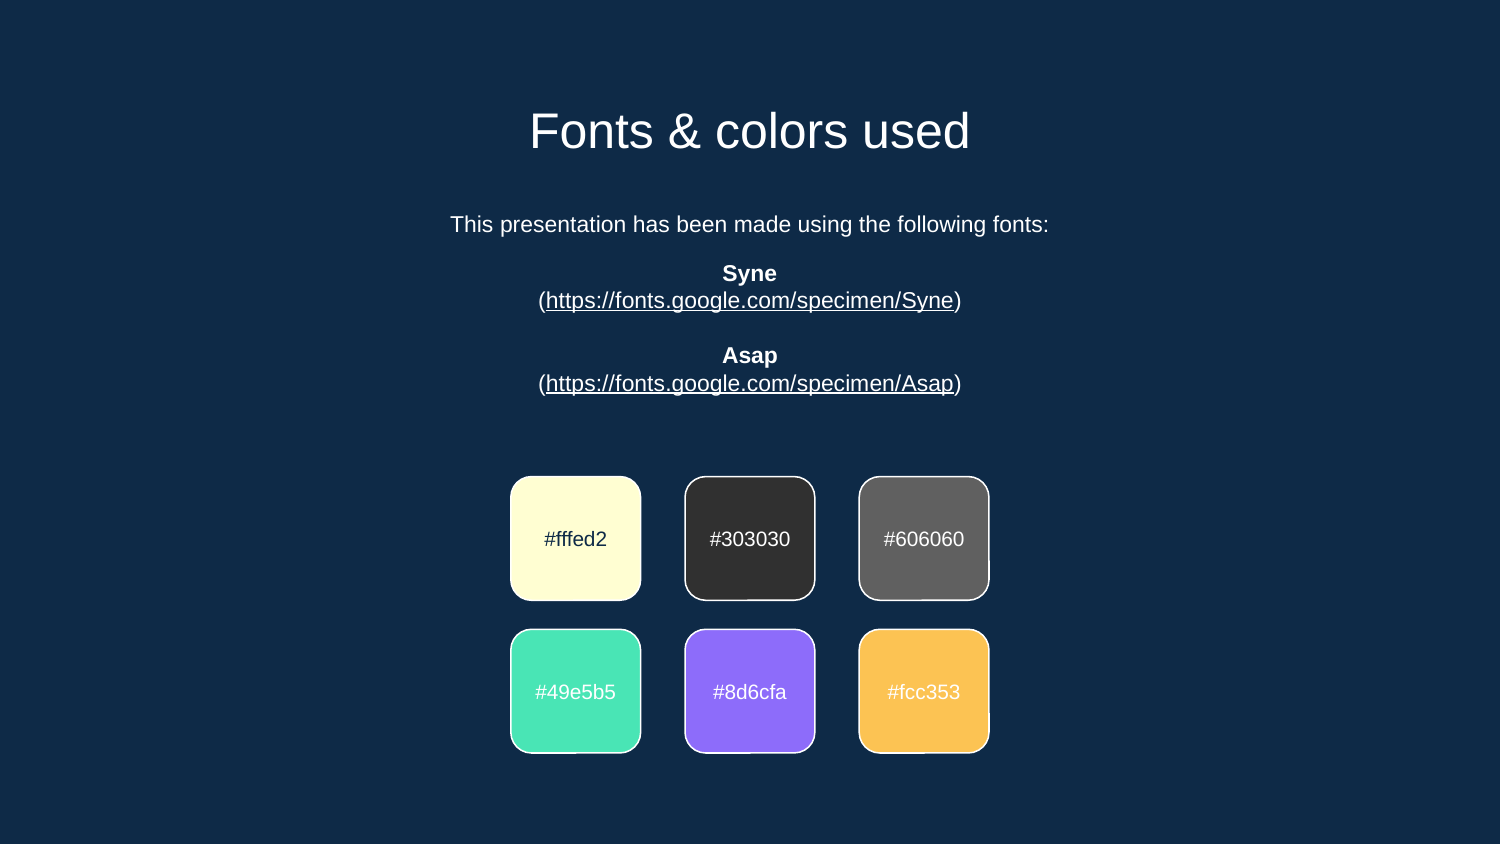

# Fonts & colors used
This presentation has been made using the following fonts:
Syne
(https://fonts.google.com/specimen/Syne)

Asap
(https://fonts.google.com/specimen/Asap)

#fffed2
#303030
#606060

#49e5b5
#8d6cfa
#fcc353